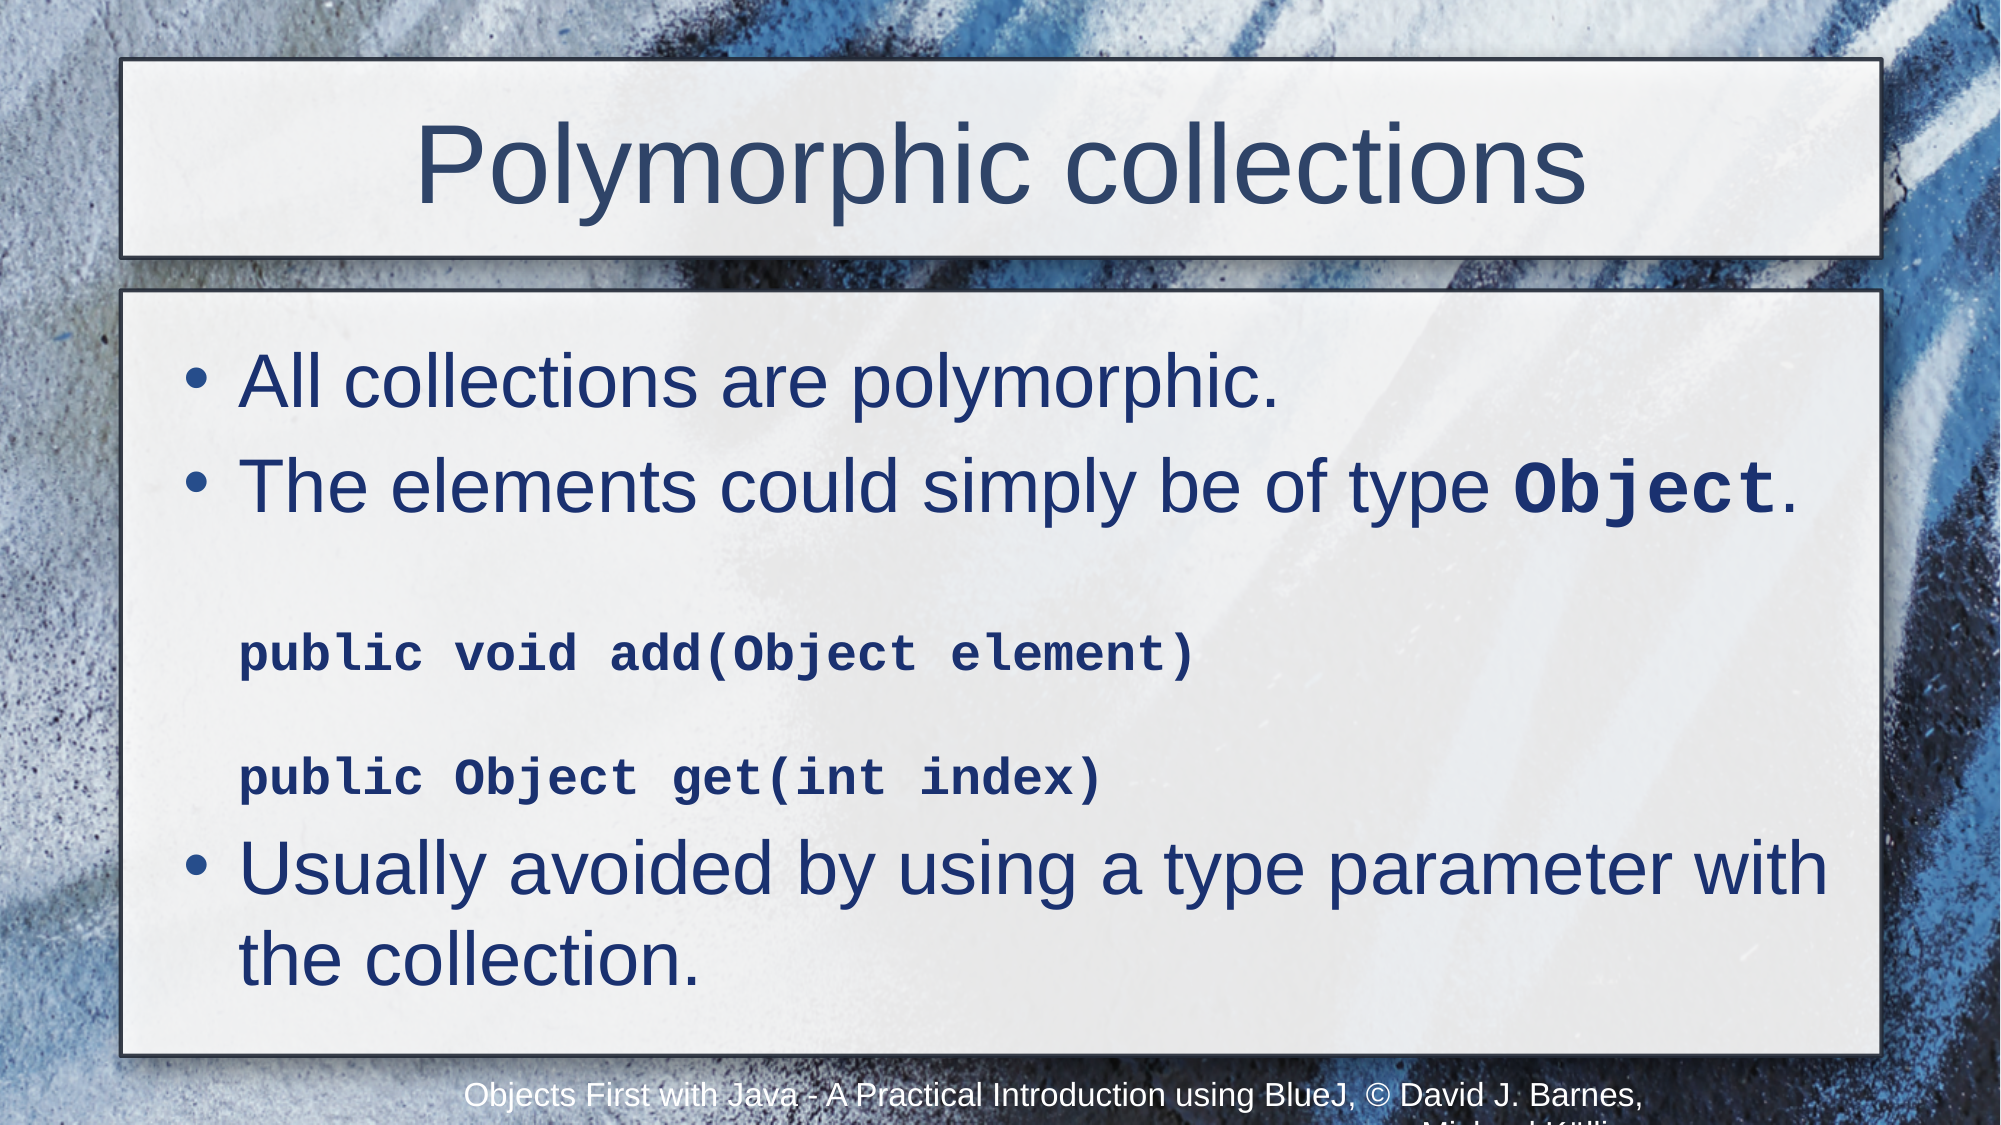

# Polymorphic collections
All collections are polymorphic.
The elements could simply be of type Object.
public void add(Object element)
public Object get(int index)
Usually avoided by using a type parameter with the collection.